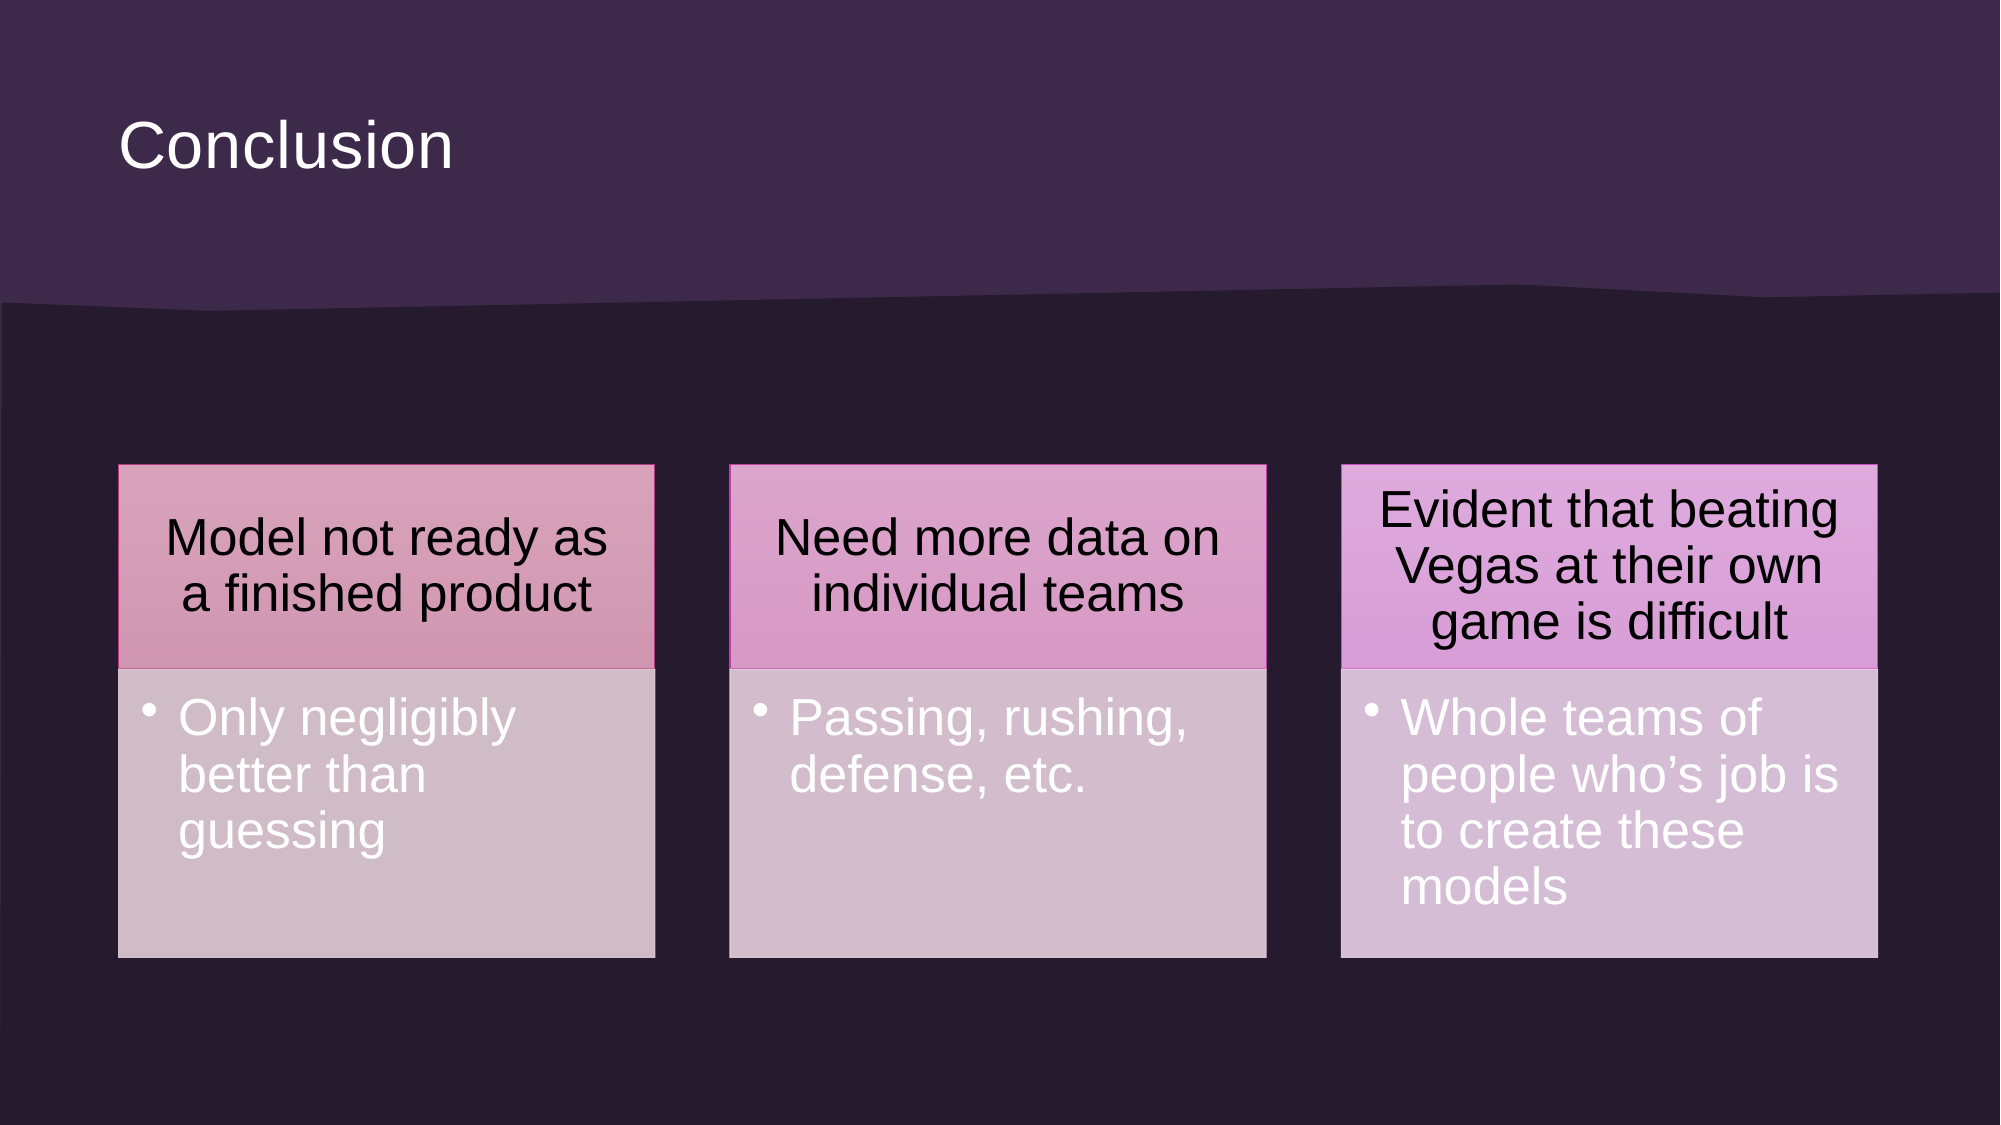

# Conclusion

Model not ready as a finished product
Only negligibly better than guessing
Need more data on individual teams
Passing, rushing, defense, etc.
Evident that beating Vegas at their own game is difficult
Whole teams of people who’s job is to create these models